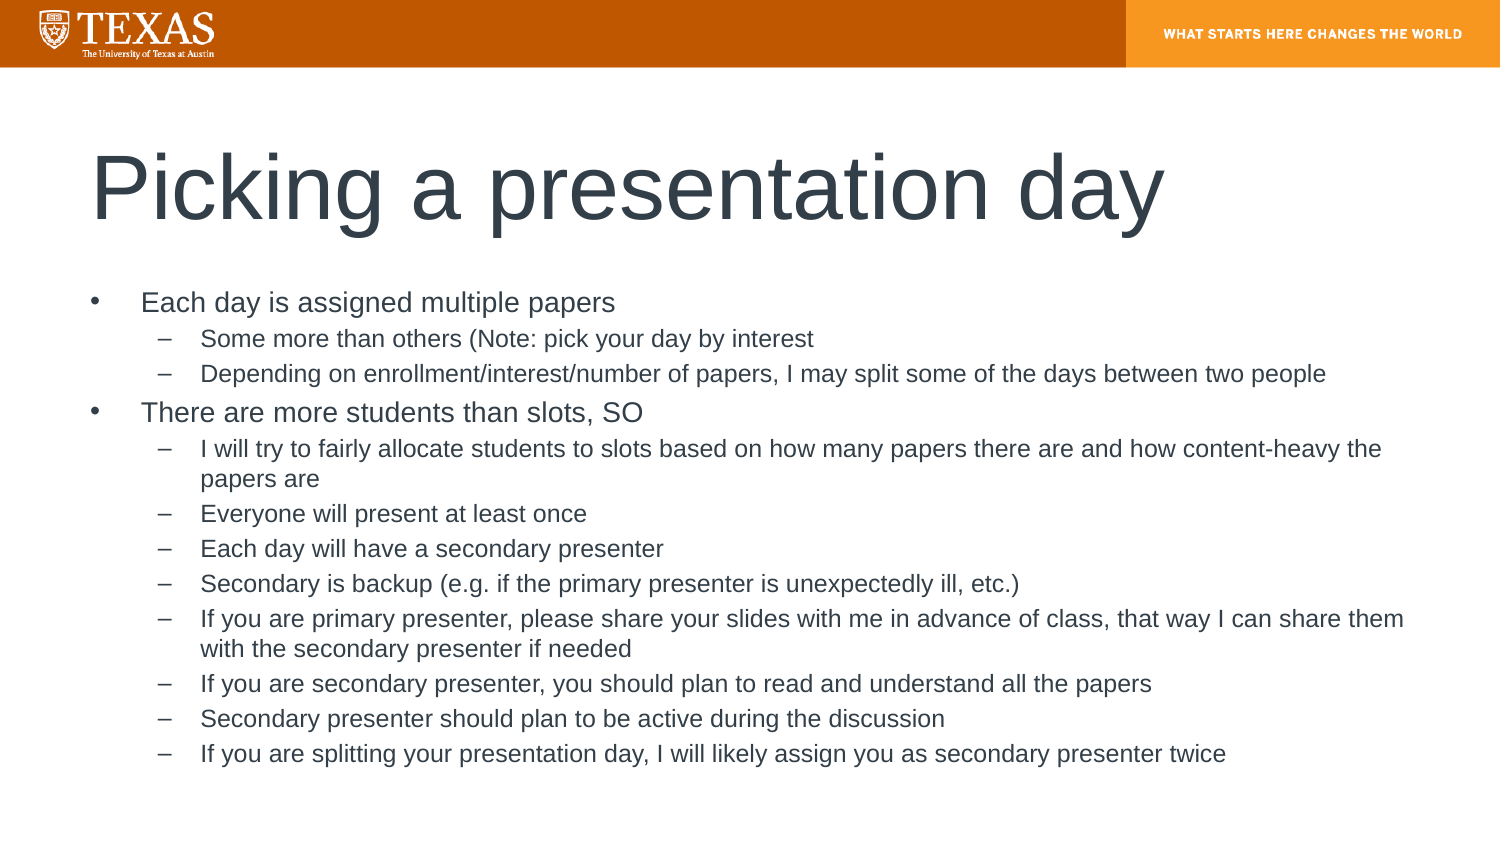

# Picking a presentation day
Each day is assigned multiple papers
Some more than others (Note: pick your day by interest
Depending on enrollment/interest/number of papers, I may split some of the days between two people
There are more students than slots, SO
I will try to fairly allocate students to slots based on how many papers there are and how content-heavy the papers are
Everyone will present at least once
Each day will have a secondary presenter
Secondary is backup (e.g. if the primary presenter is unexpectedly ill, etc.)
If you are primary presenter, please share your slides with me in advance of class, that way I can share them with the secondary presenter if needed
If you are secondary presenter, you should plan to read and understand all the papers
Secondary presenter should plan to be active during the discussion
If you are splitting your presentation day, I will likely assign you as secondary presenter twice